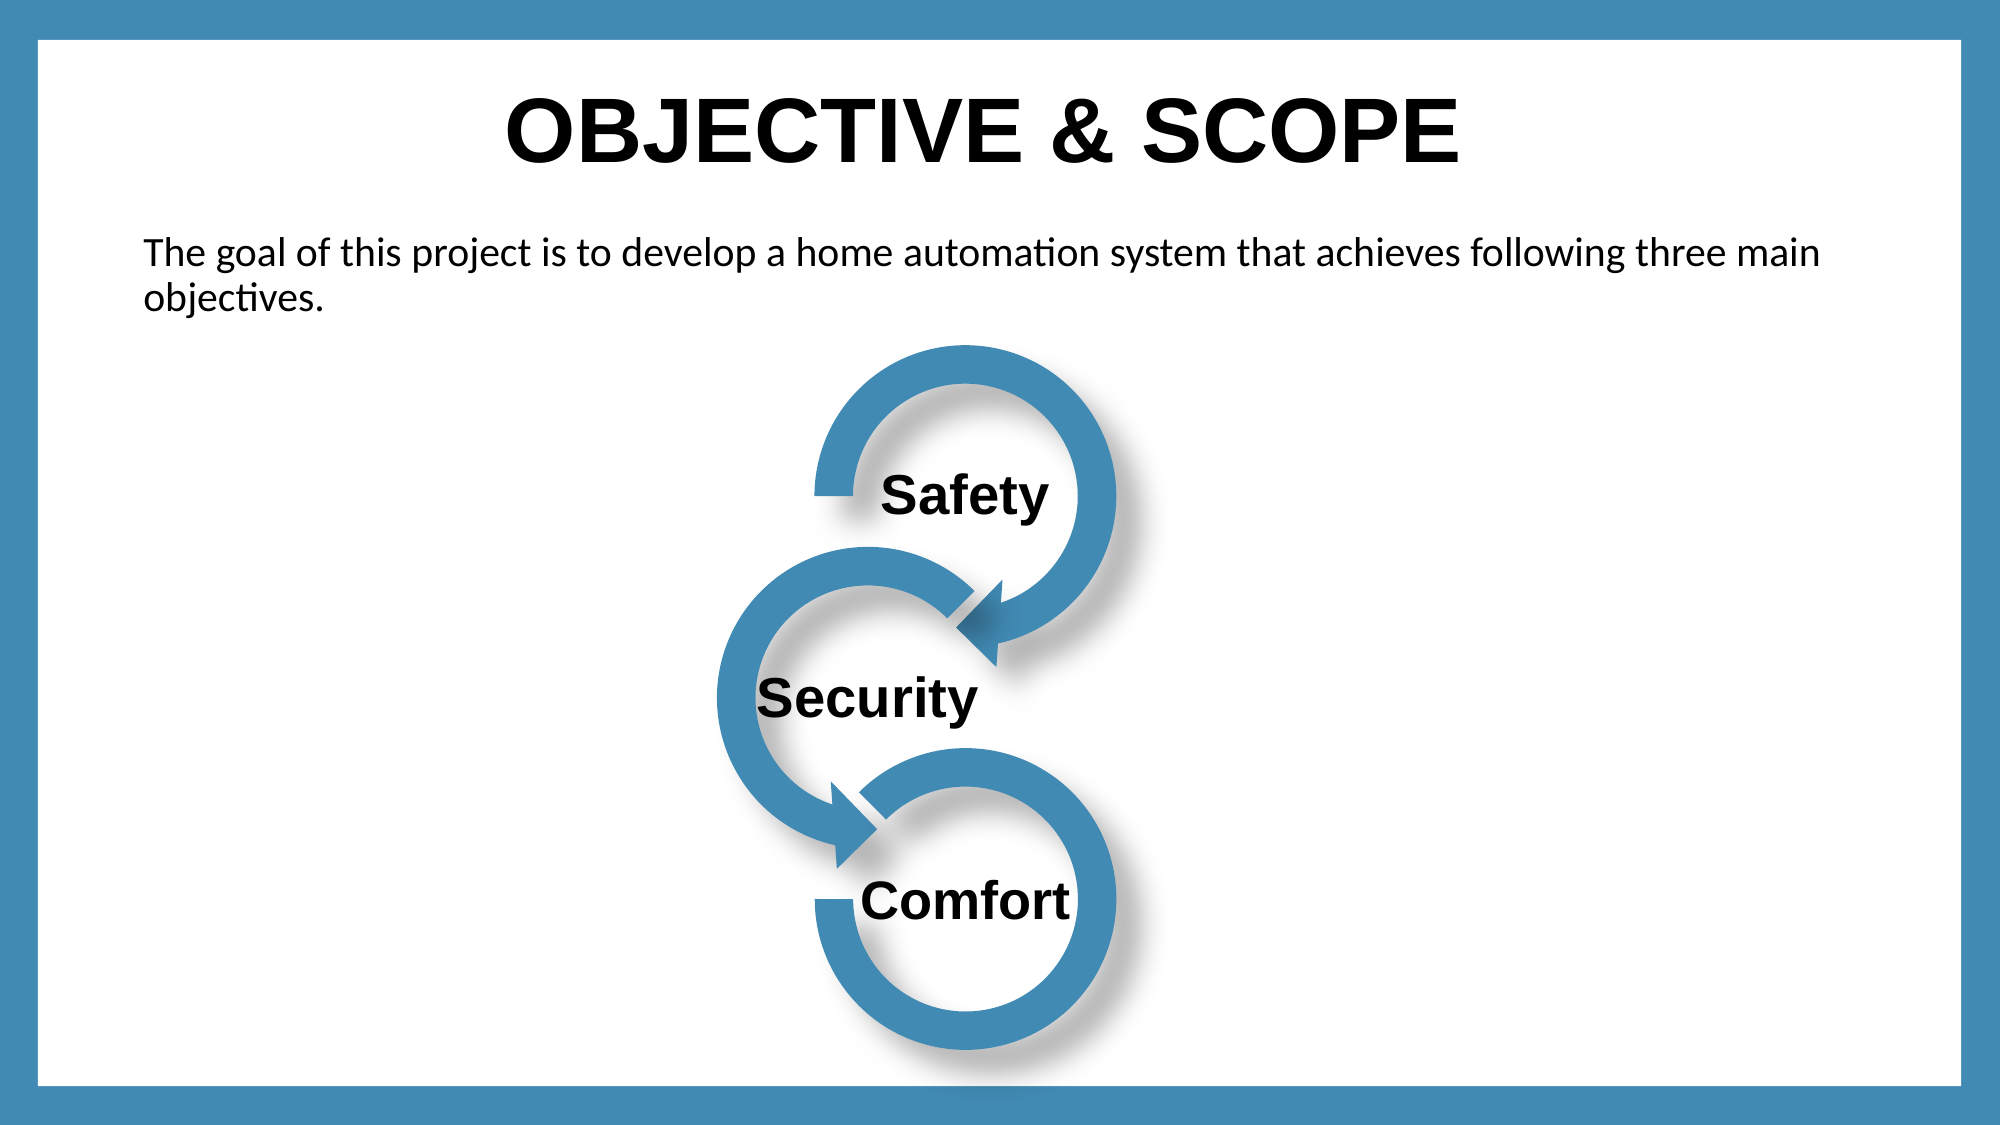

# OBJECTIVE & SCOPE
The goal of this project is to develop a home automation system that achieves following three main objectives.
Safety
Security
Comfort